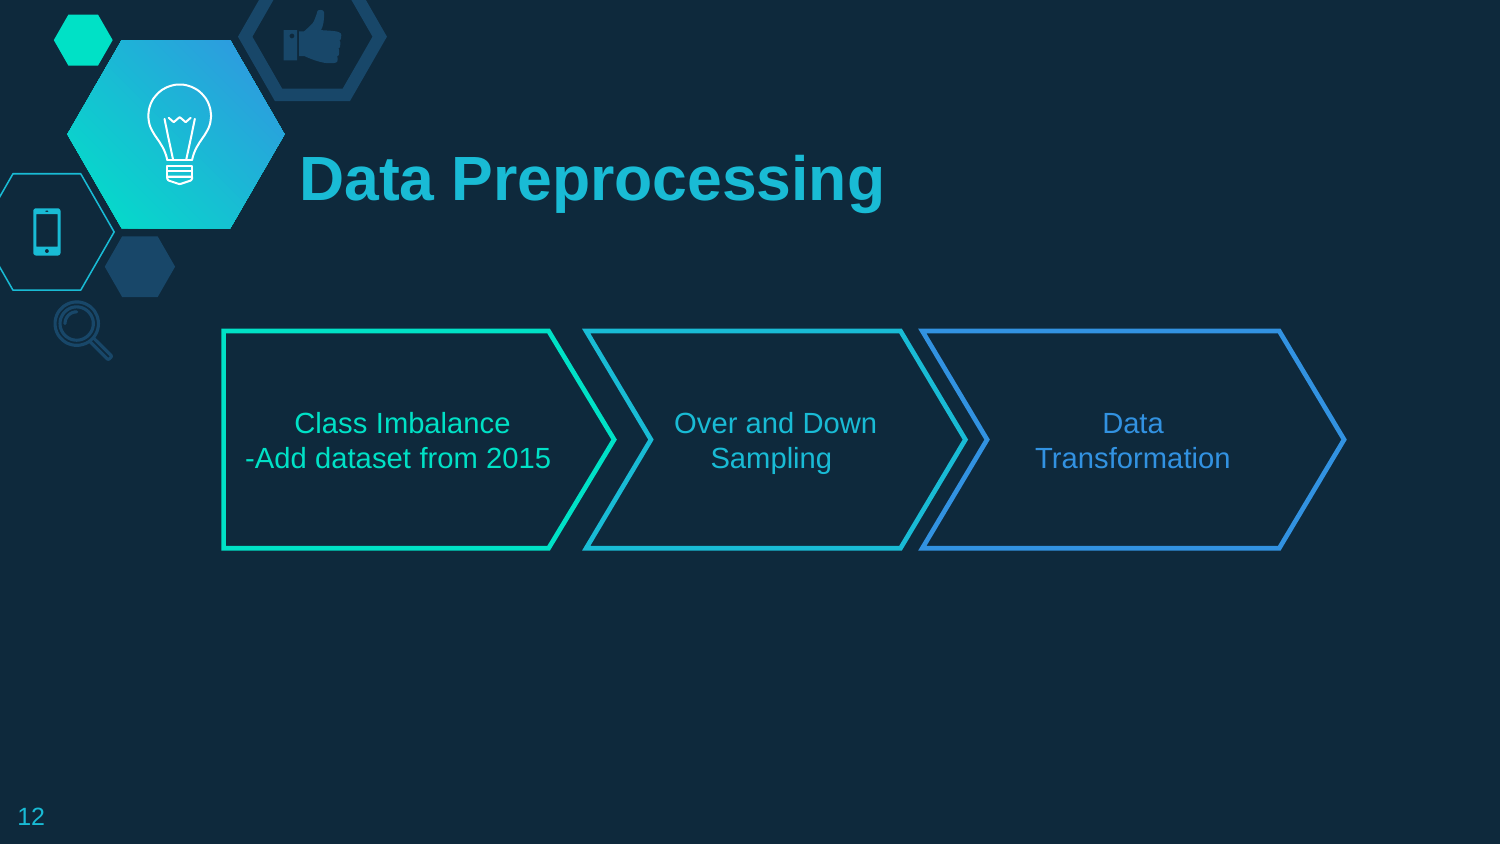

# Data Preprocessing
Class Imbalance
-Add dataset from 2015

Over and Down Sampling

Data Transformation
12